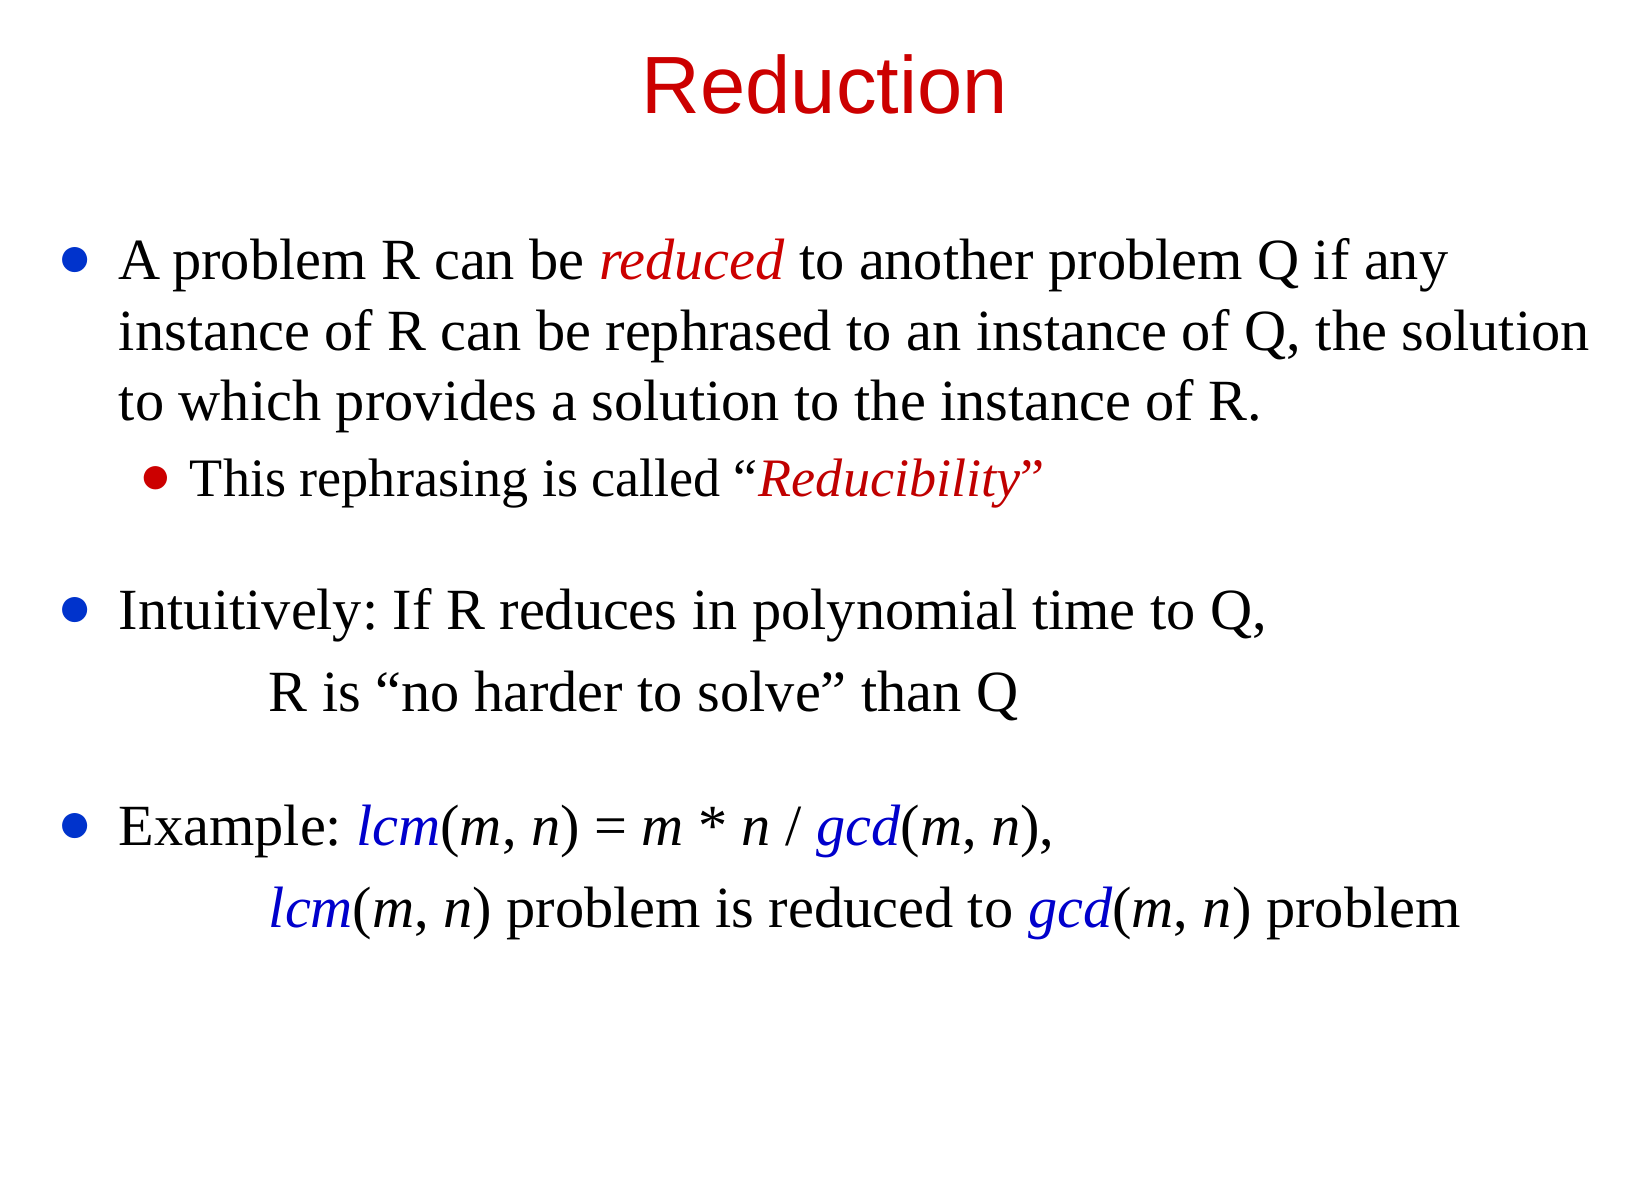

# Reduction
A problem R can be reduced to another problem Q if any instance of R can be rephrased to an instance of Q, the solution to which provides a solution to the instance of R.
This rephrasing is called “Reducibility”

Intuitively: If R reduces in polynomial time to Q,
		R is “no harder to solve” than Q

Example: lcm(m, n) = m * n / gcd(m, n),
 		lcm(m, n) problem is reduced to gcd(m, n) problem